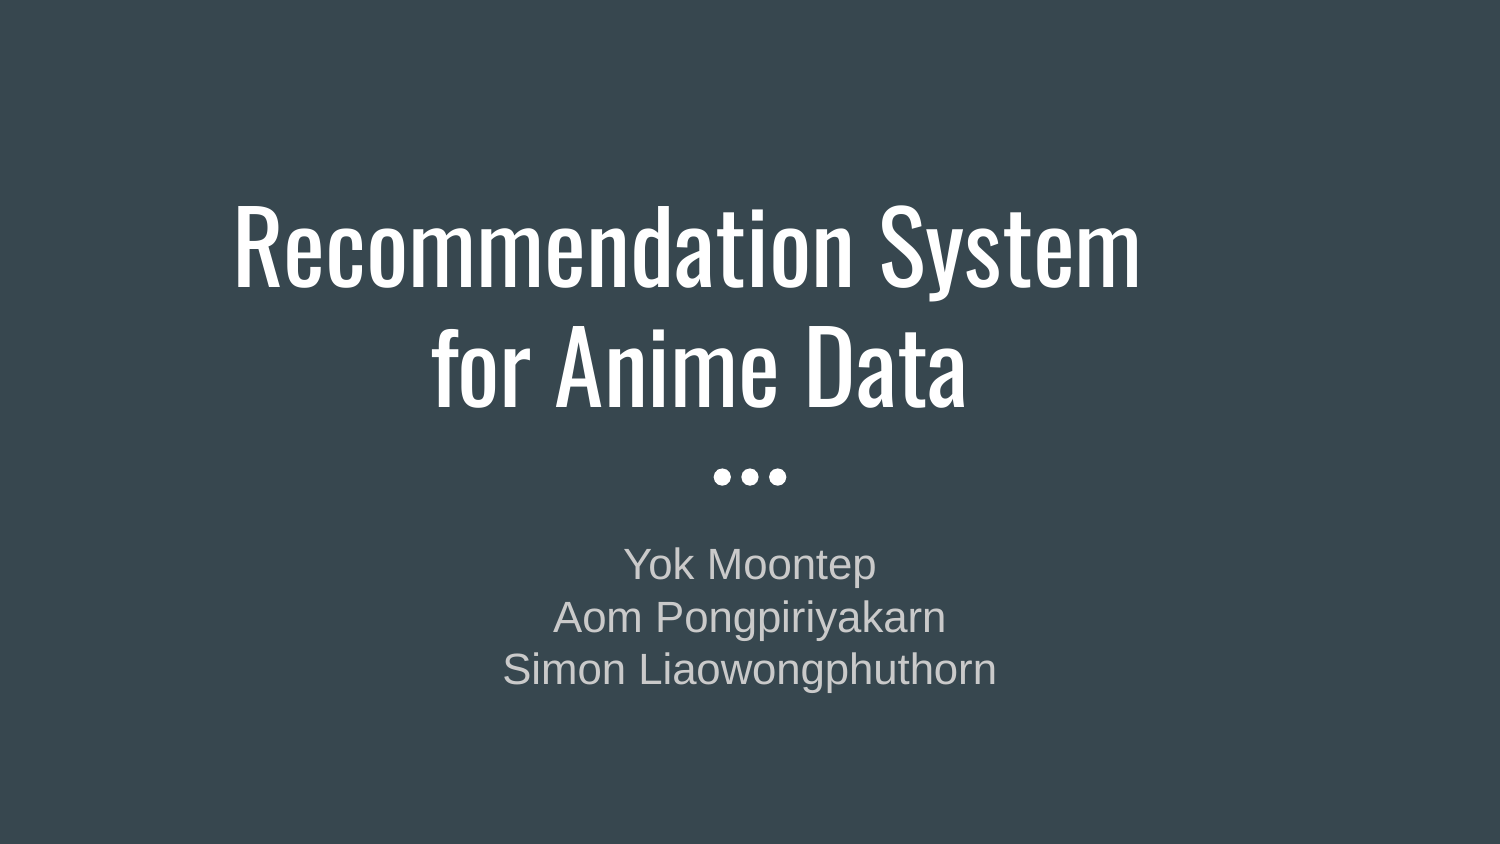

# Recommendation System for Anime Data
Yok Moontep
Aom Pongpiriyakarn
Simon Liaowongphuthorn